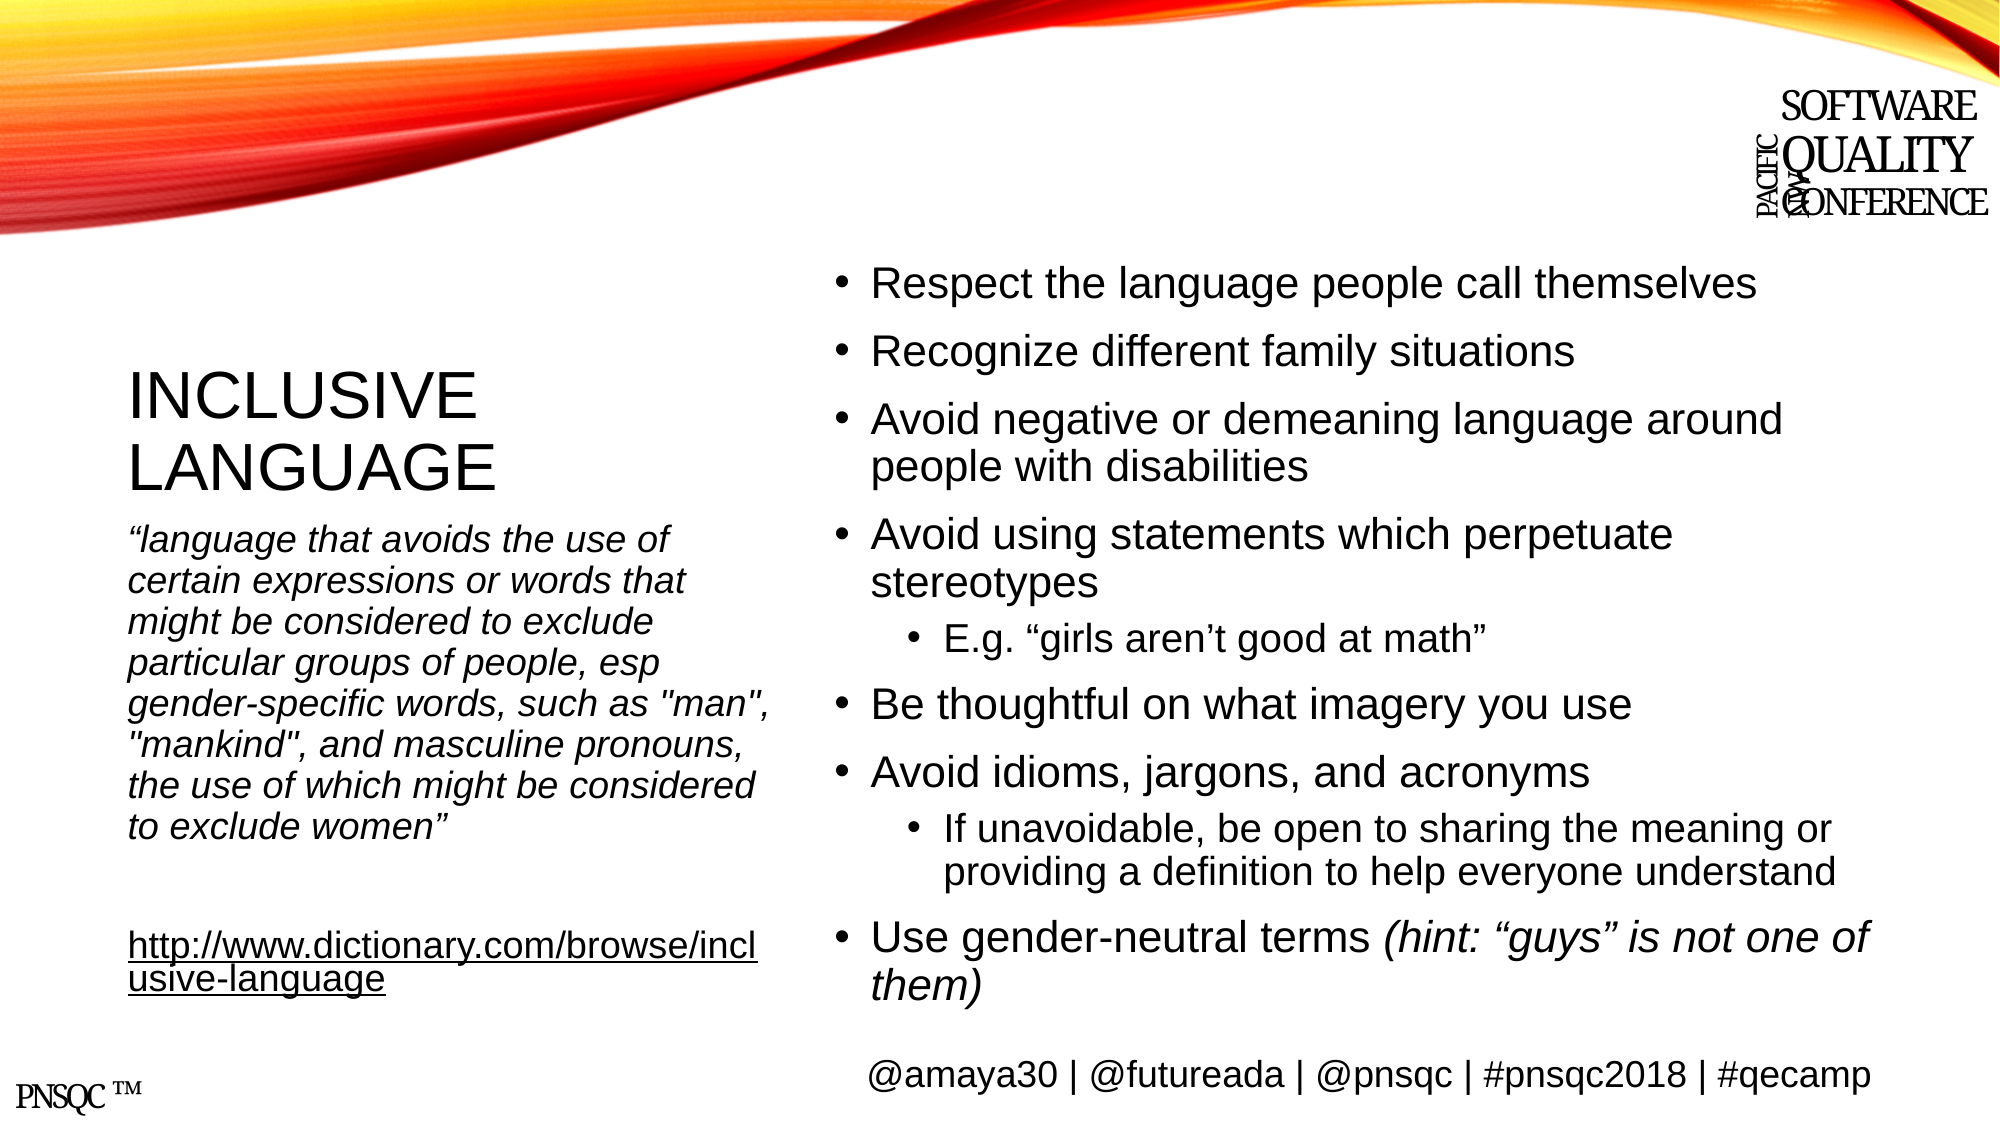

# Inclusive Language
Respect the language people call themselves
Recognize different family situations
Avoid negative or demeaning language around people with disabilities
Avoid using statements which perpetuate stereotypes
E.g. “girls aren’t good at math”
Be thoughtful on what imagery you use
Avoid idioms, jargons, and acronyms
If unavoidable, be open to sharing the meaning or providing a definition to help everyone understand
Use gender-neutral terms (hint: “guys” is not one of them)
“language that avoids the use of certain expressions or words that might be considered to exclude particular groups of people, esp gender-specific words, such as "man", "mankind", and masculine pronouns, the use of which might be considered to exclude women”

http://www.dictionary.com/browse/inclusive-language

@amaya30 | @futureada | @pnsqc | #pnsqc2018 | #qecamp